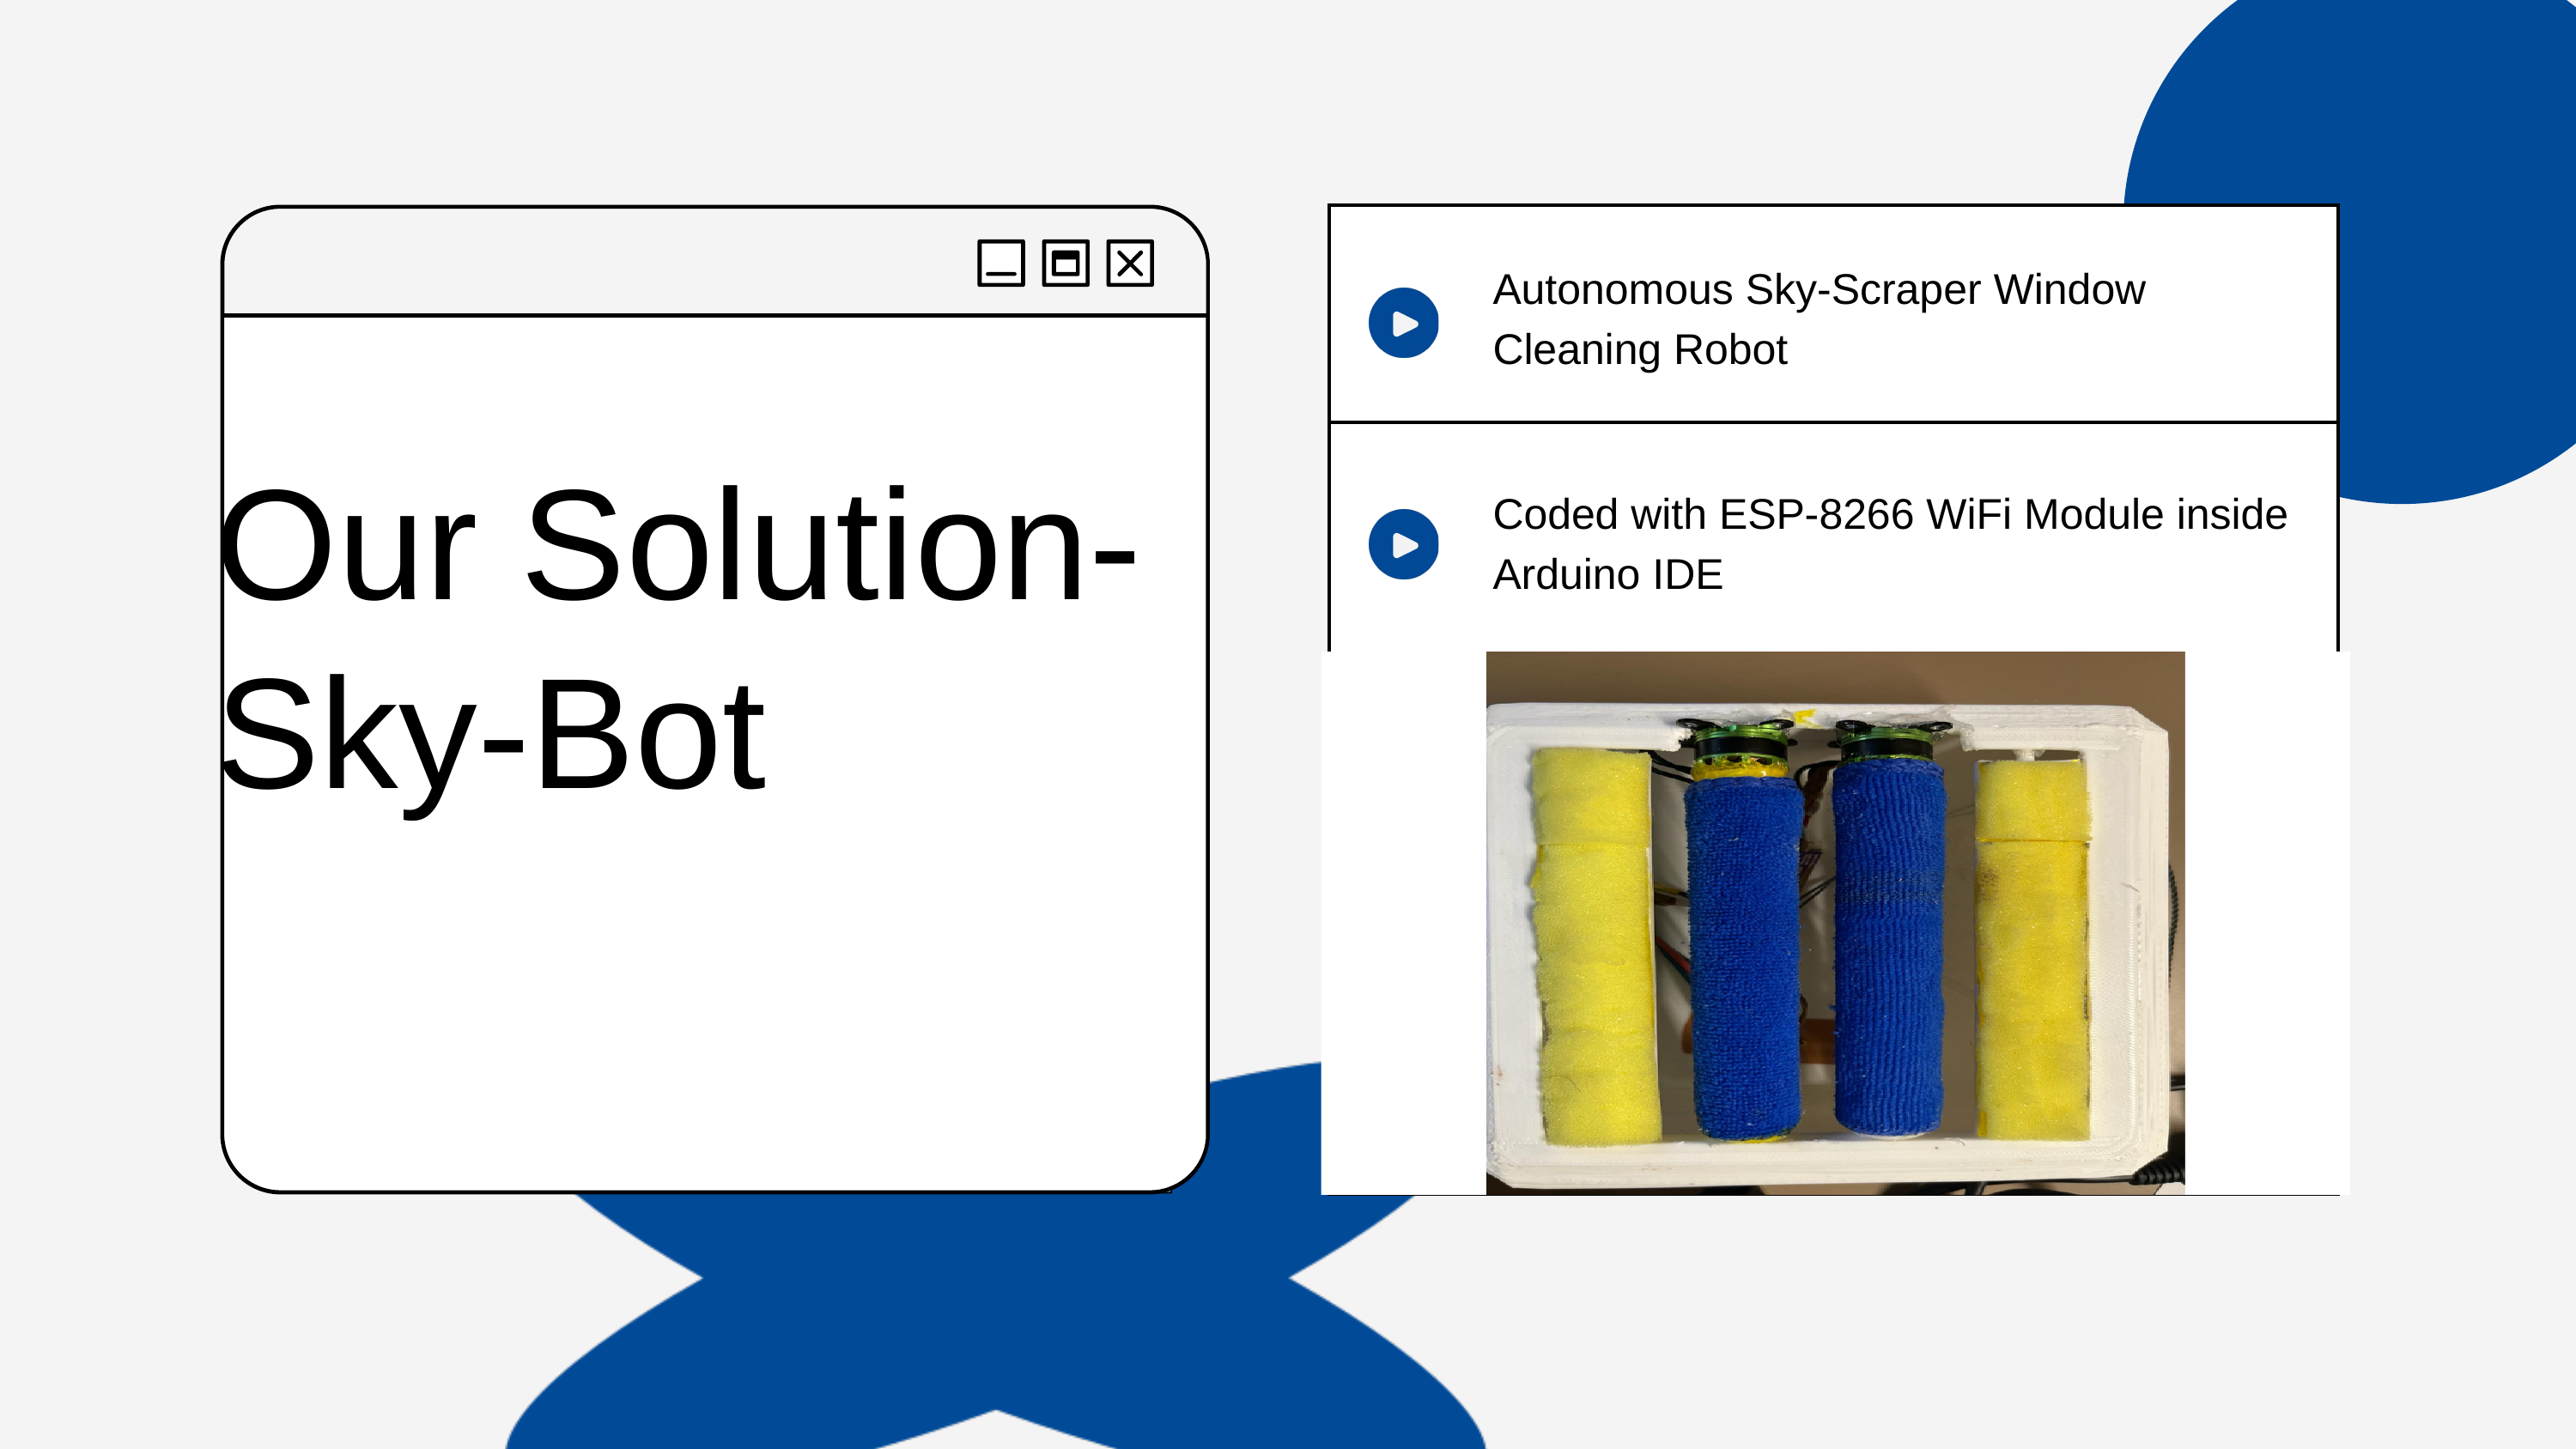

|  | Autonomous Sky-Scraper Window Cleaning Robot |
| --- | --- |
| A | Coded with ESP-8266 WiFi Module inside Arduino IDE |
|  |  |
|  |  |

Our Solution-Sky-Bot